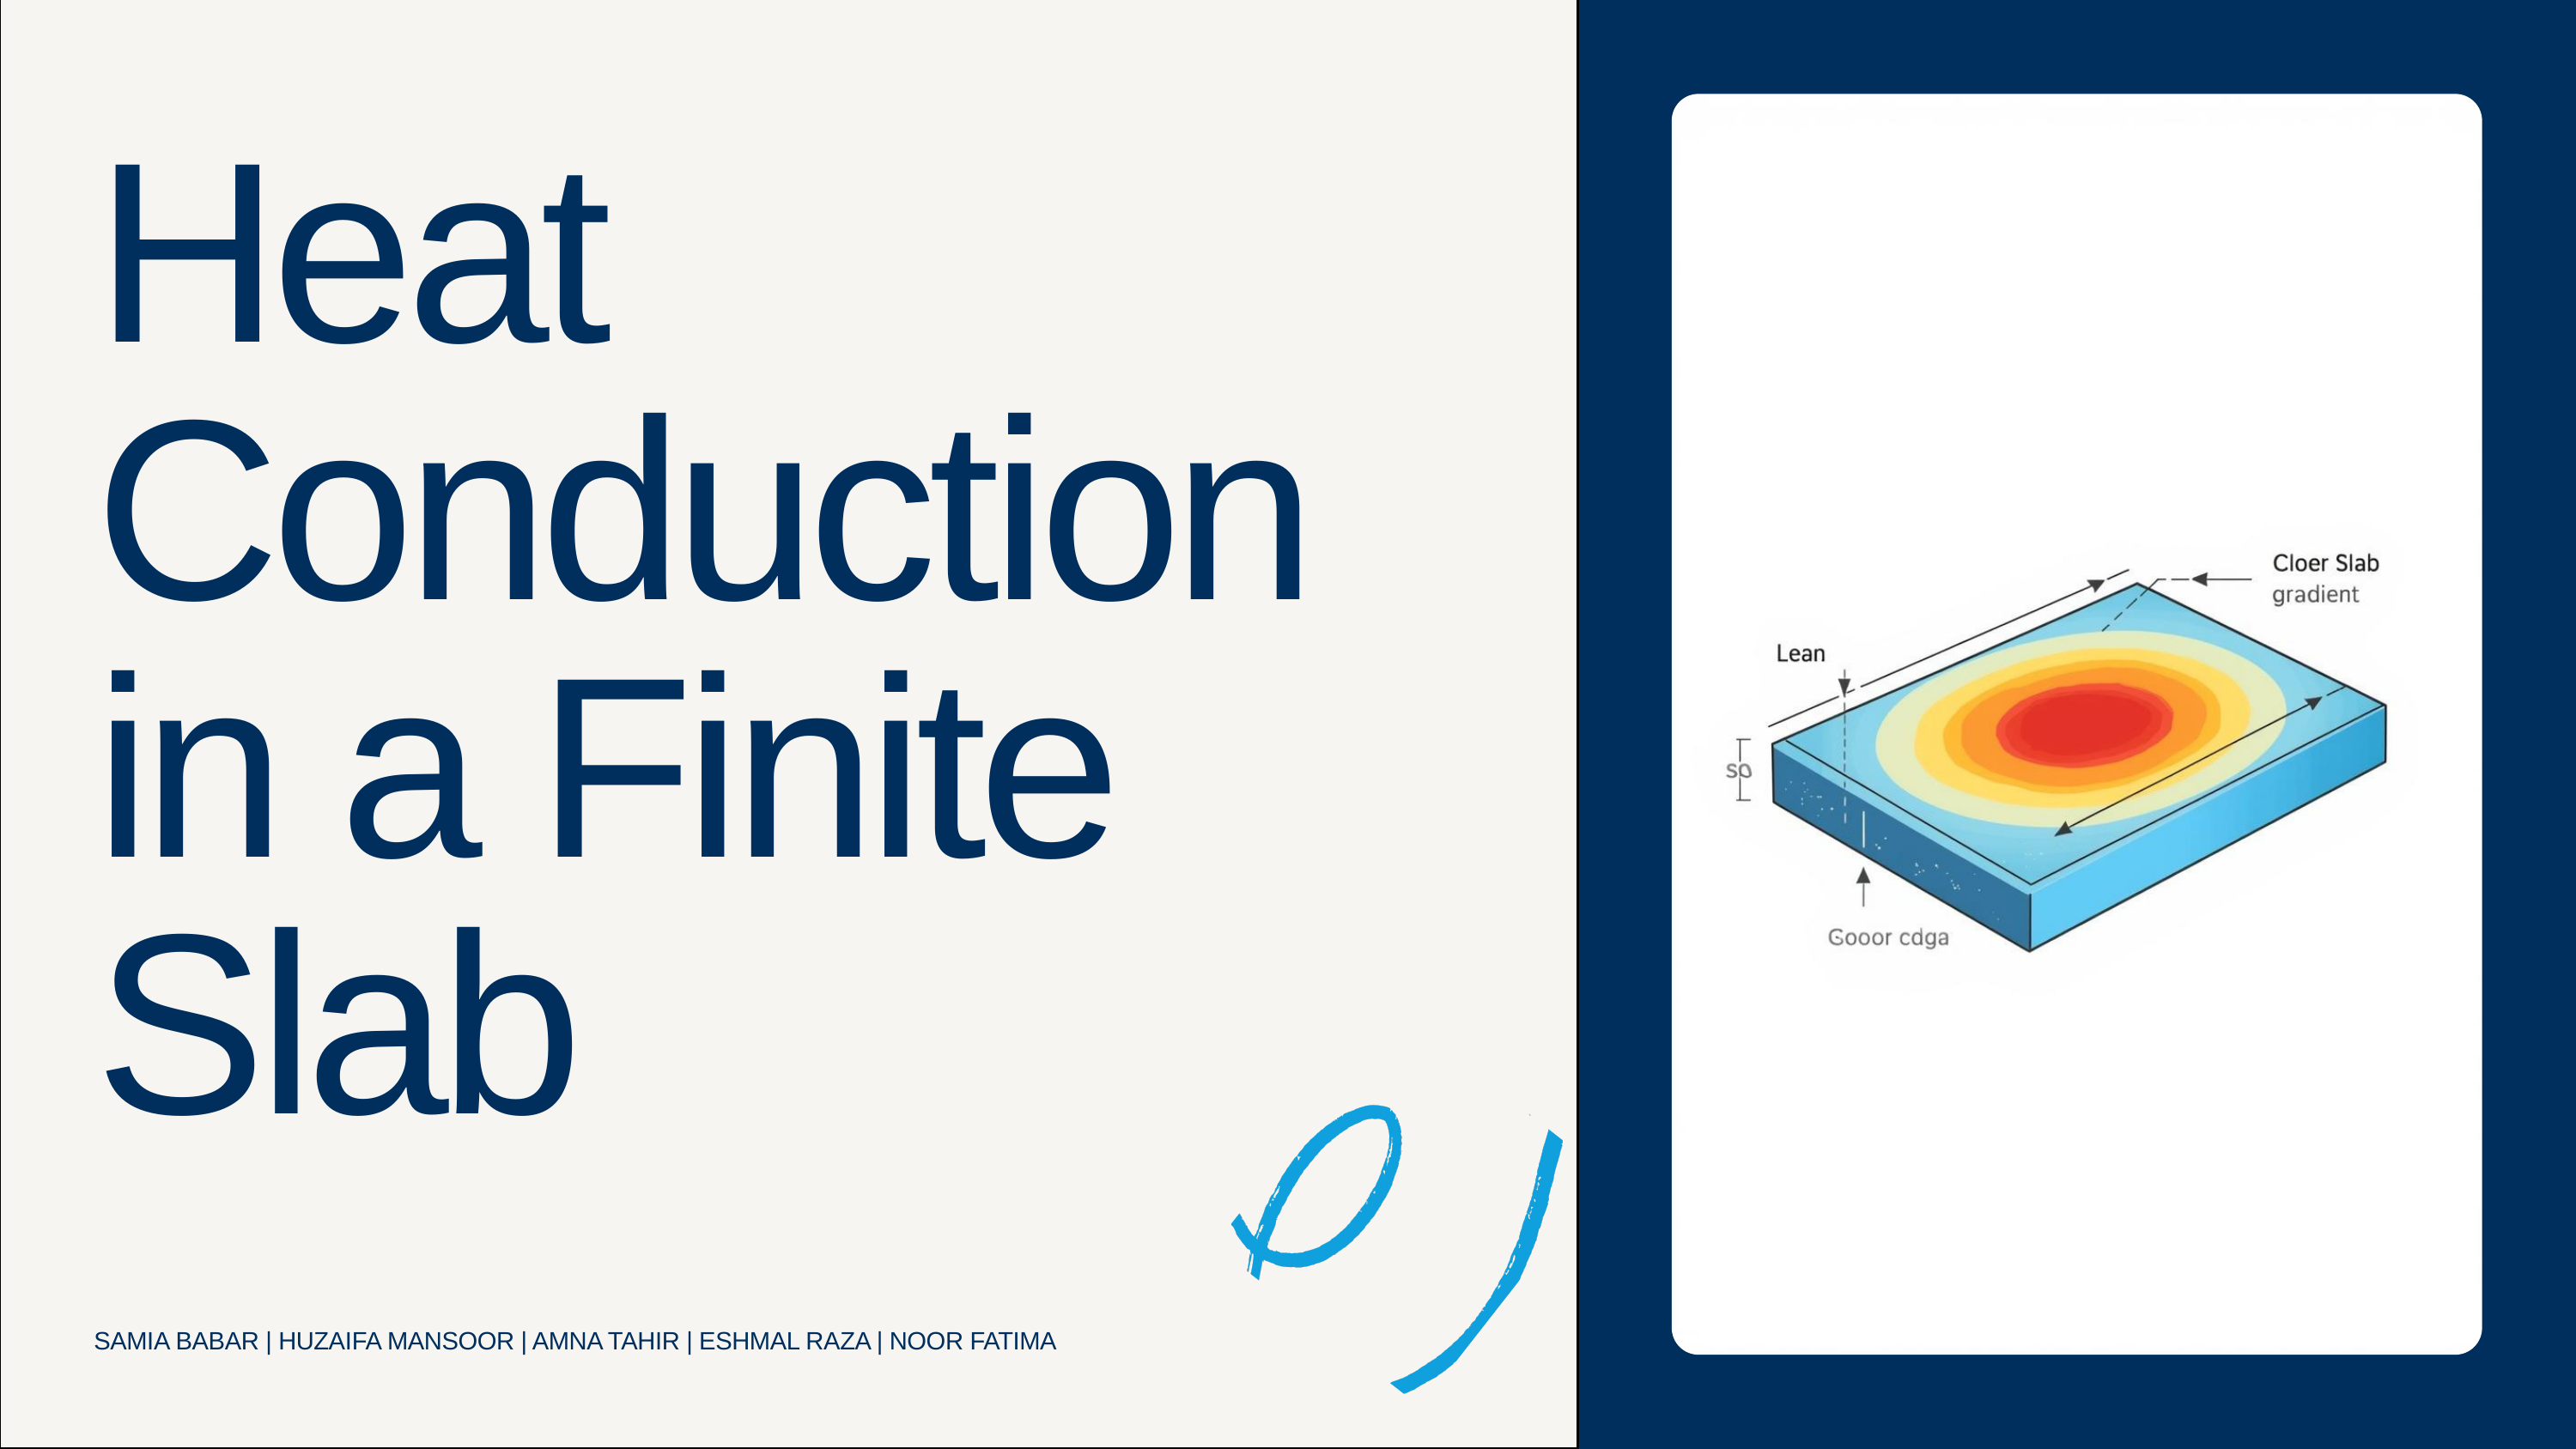

Heat Conduction in a Finite Slab

SAMIA BABAR | HUZAIFA MANSOOR | AMNA TAHIR | ESHMAL RAZA | NOOR FATIMA